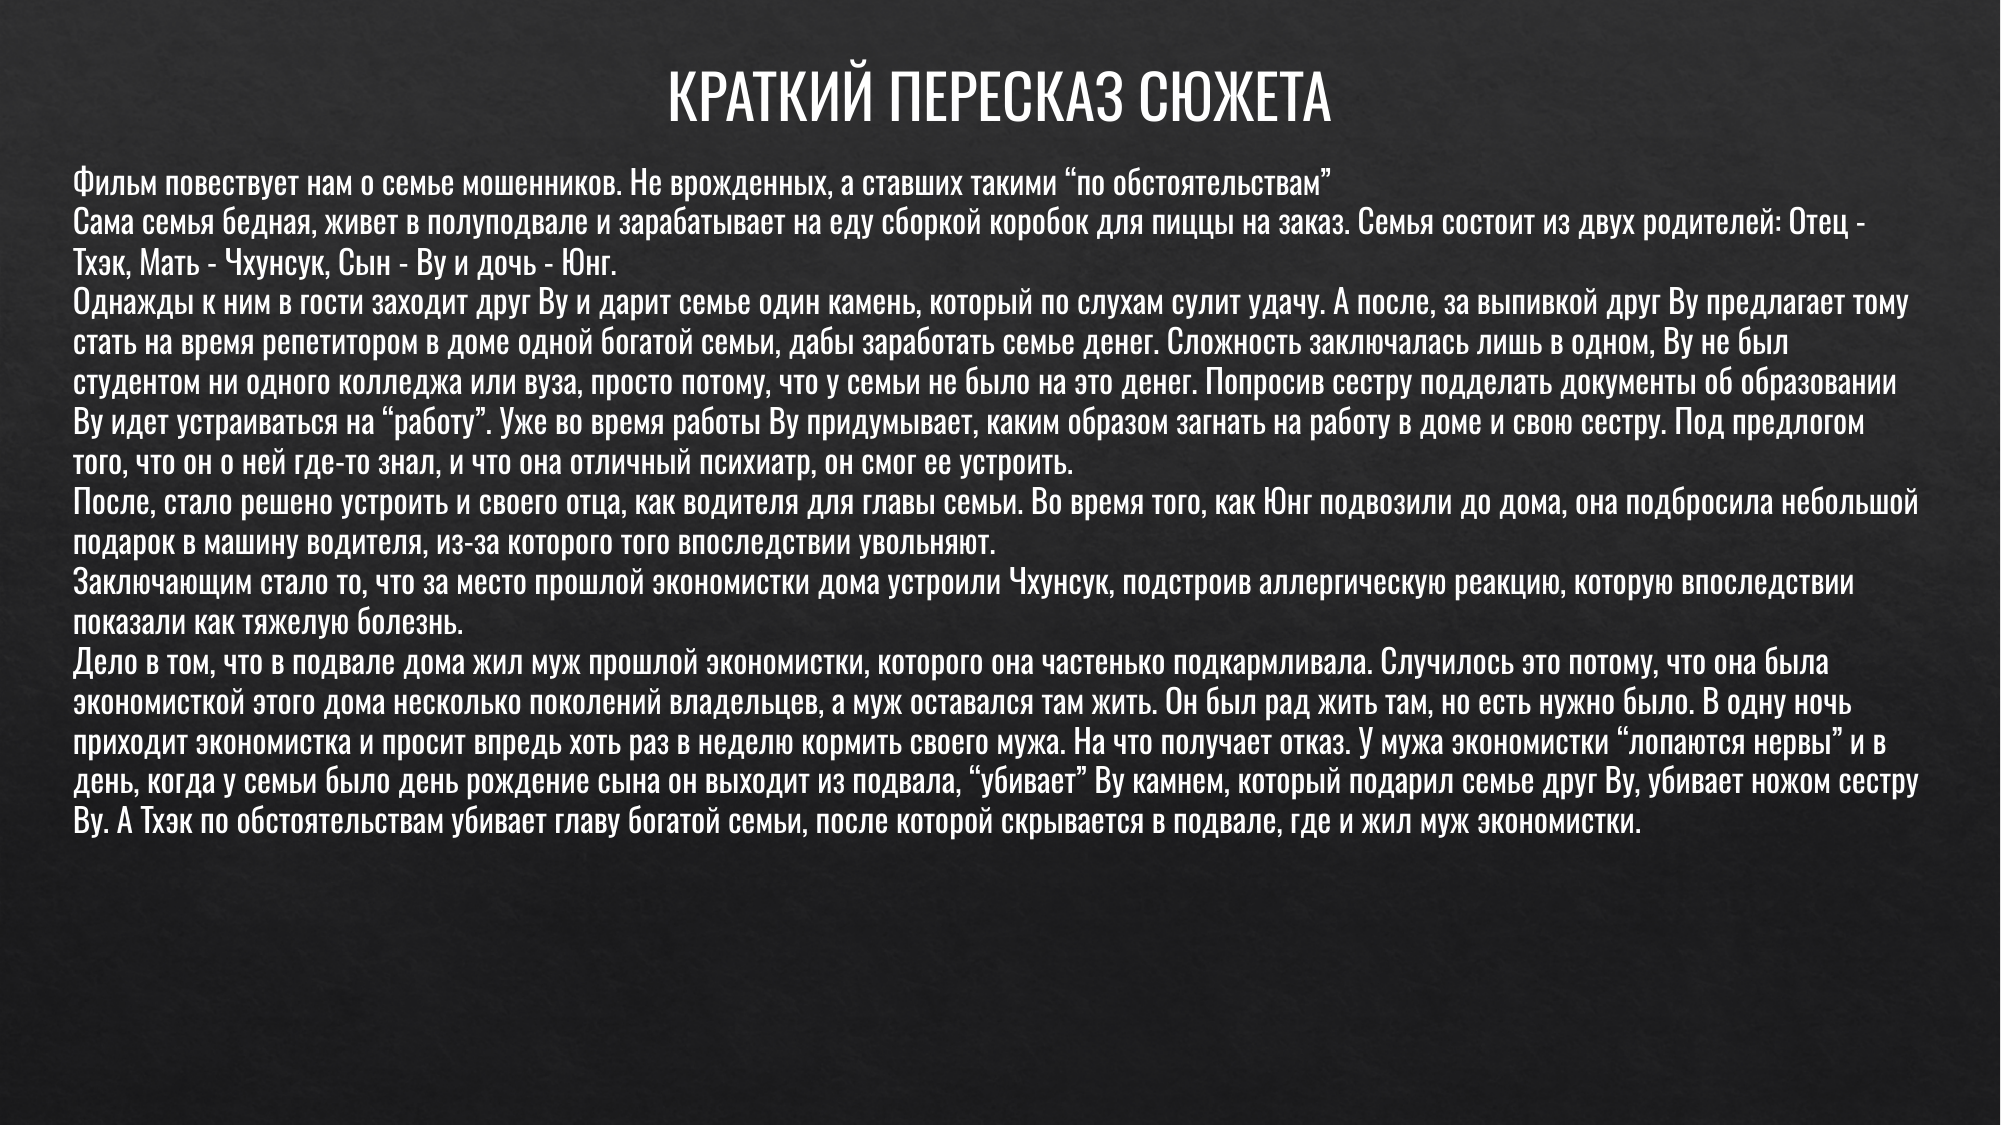

КРАТКИЙ ПЕРЕСКАЗ СЮЖЕТА
Фильм повествует нам о семье мошенников. Не врожденных, а ставших такими “по обстоятельствам”
Сама семья бедная, живет в полуподвале и зарабатывает на еду сборкой коробок для пиццы на заказ. Семья состоит из двух родителей: Отец - Тхэк, Мать - Чхунсук, Сын - Ву и дочь - Юнг.
Однажды к ним в гости заходит друг Ву и дарит семье один камень, который по слухам сулит удачу. А после, за выпивкой друг Ву предлагает тому стать на время репетитором в доме одной богатой семьи, дабы заработать семье денег. Сложность заключалась лишь в одном, Ву не был студентом ни одного колледжа или вуза, просто потому, что у семьи не было на это денег. Попросив сестру подделать документы об образовании Ву идет устраиваться на “работу”. Уже во время работы Ву придумывает, каким образом загнать на работу в доме и свою сестру. Под предлогом того, что он о ней где-то знал, и что она отличный психиатр, он смог ее устроить.
После, стало решено устроить и своего отца, как водителя для главы семьи. Во время того, как Юнг подвозили до дома, она подбросила небольшой подарок в машину водителя, из-за которого того впоследствии увольняют.
Заключающим стало то, что за место прошлой экономистки дома устроили Чхунсук, подстроив аллергическую реакцию, которую впоследствии показали как тяжелую болезнь.
Дело в том, что в подвале дома жил муж прошлой экономистки, которого она частенько подкармливала. Случилось это потому, что она была экономисткой этого дома несколько поколений владельцев, а муж оставался там жить. Он был рад жить там, но есть нужно было. В одну ночь приходит экономистка и просит впредь хоть раз в неделю кормить своего мужа. На что получает отказ. У мужа экономистки “лопаются нервы” и в день, когда у семьи было день рождение сына он выходит из подвала, “убивает” Ву камнем, который подарил семье друг Ву, убивает ножом сестру Ву. А Тхэк по обстоятельствам убивает главу богатой семьи, после которой скрывается в подвале, где и жил муж экономистки.